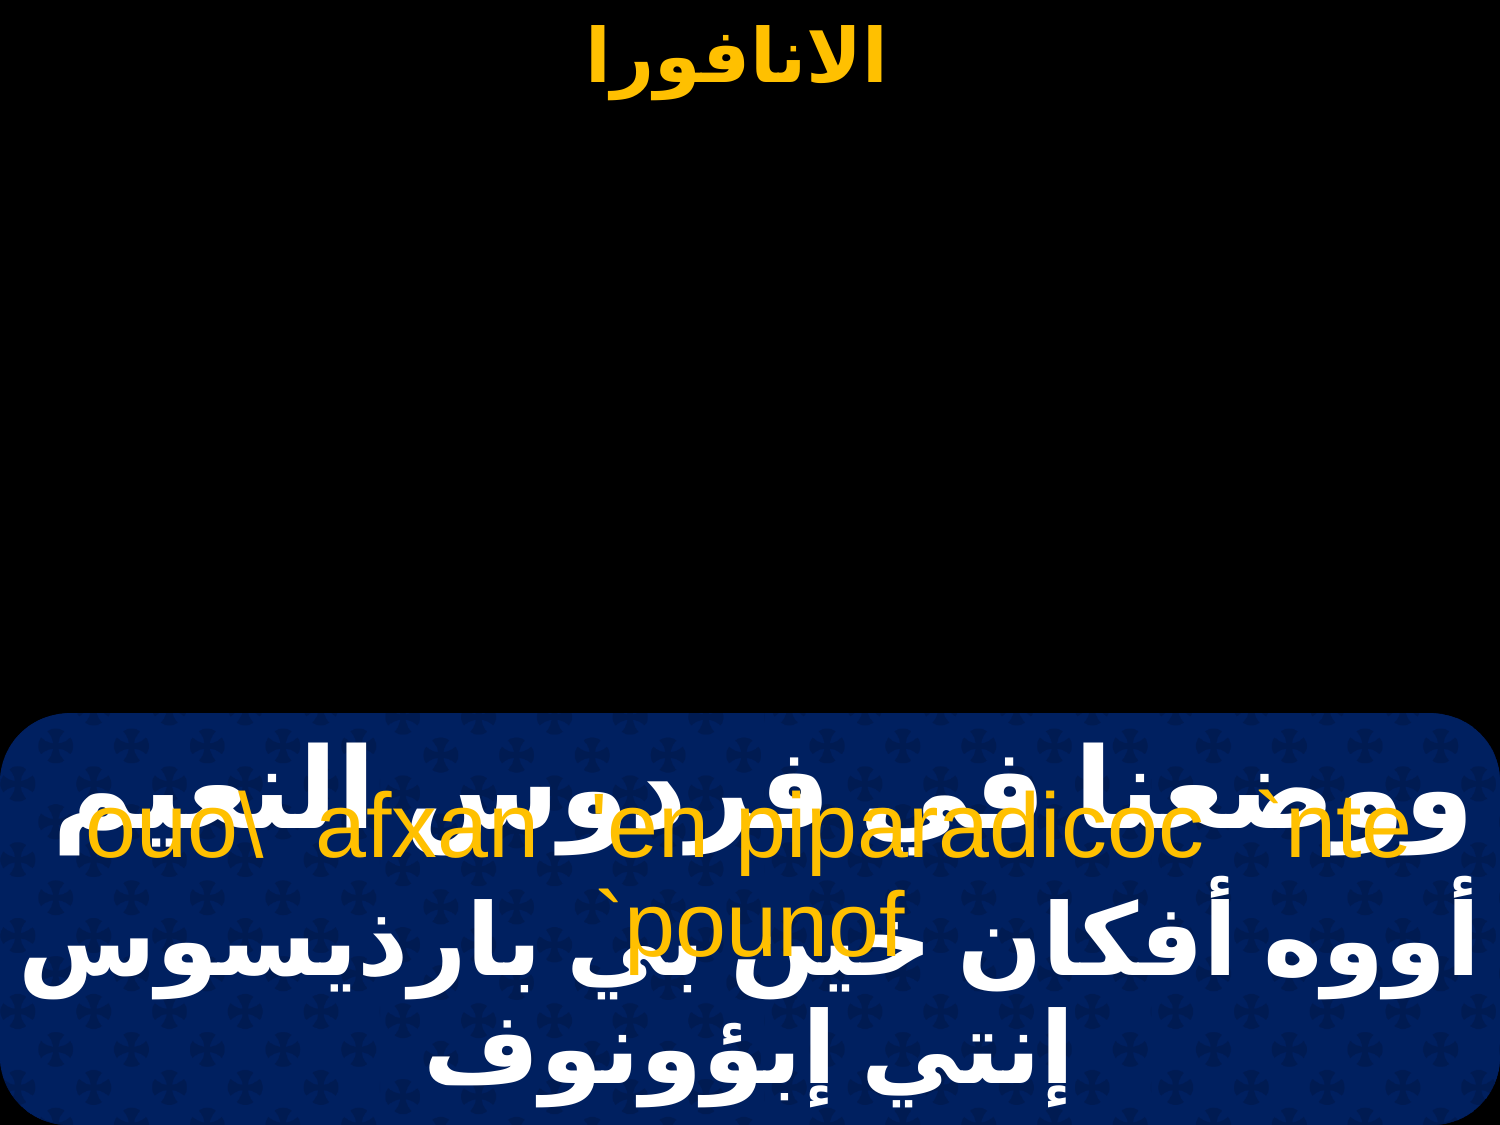

# ووضعنا في فردوس النعيم
ouo\  afxan  'en piparadicoc  `nte `pounof
أووه أفكان خين بي بارذيسوس إنتي إبؤونوف